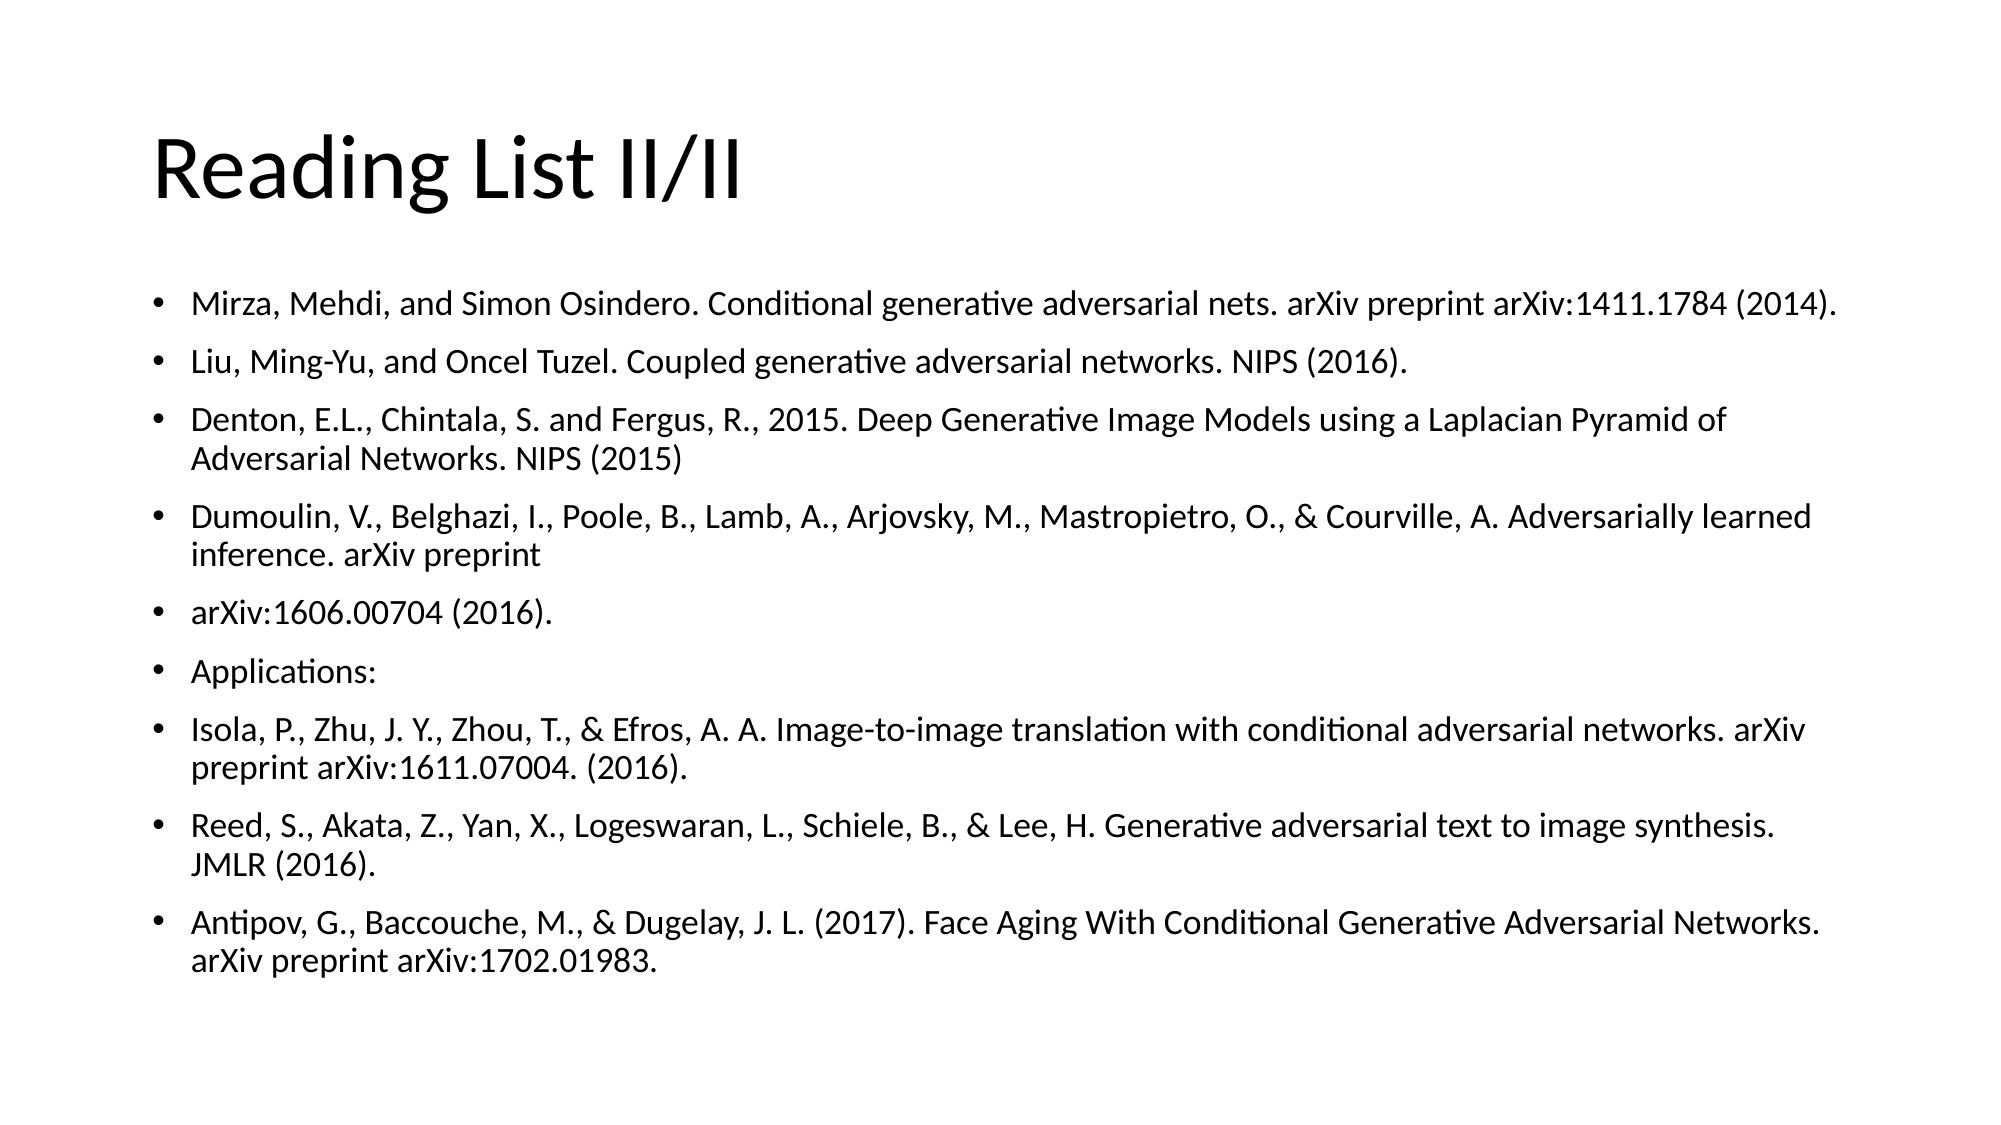

# Reading List II/II
Mirza, Mehdi, and Simon Osindero. Conditional generative adversarial nets. arXiv preprint arXiv:1411.1784 (2014).
Liu, Ming-Yu, and Oncel Tuzel. Coupled generative adversarial networks. NIPS (2016).
Denton, E.L., Chintala, S. and Fergus, R., 2015. Deep Generative Image Models using a Laplacian Pyramid of Adversarial Networks. NIPS (2015)
Dumoulin, V., Belghazi, I., Poole, B., Lamb, A., Arjovsky, M., Mastropietro, O., & Courville, A. Adversarially learned inference. arXiv preprint
arXiv:1606.00704 (2016).
Applications:
Isola, P., Zhu, J. Y., Zhou, T., & Efros, A. A. Image-to-image translation with conditional adversarial networks. arXiv preprint arXiv:1611.07004. (2016).
Reed, S., Akata, Z., Yan, X., Logeswaran, L., Schiele, B., & Lee, H. Generative adversarial text to image synthesis. JMLR (2016).
Antipov, G., Baccouche, M., & Dugelay, J. L. (2017). Face Aging With Conditional Generative Adversarial Networks. arXiv preprint arXiv:1702.01983.